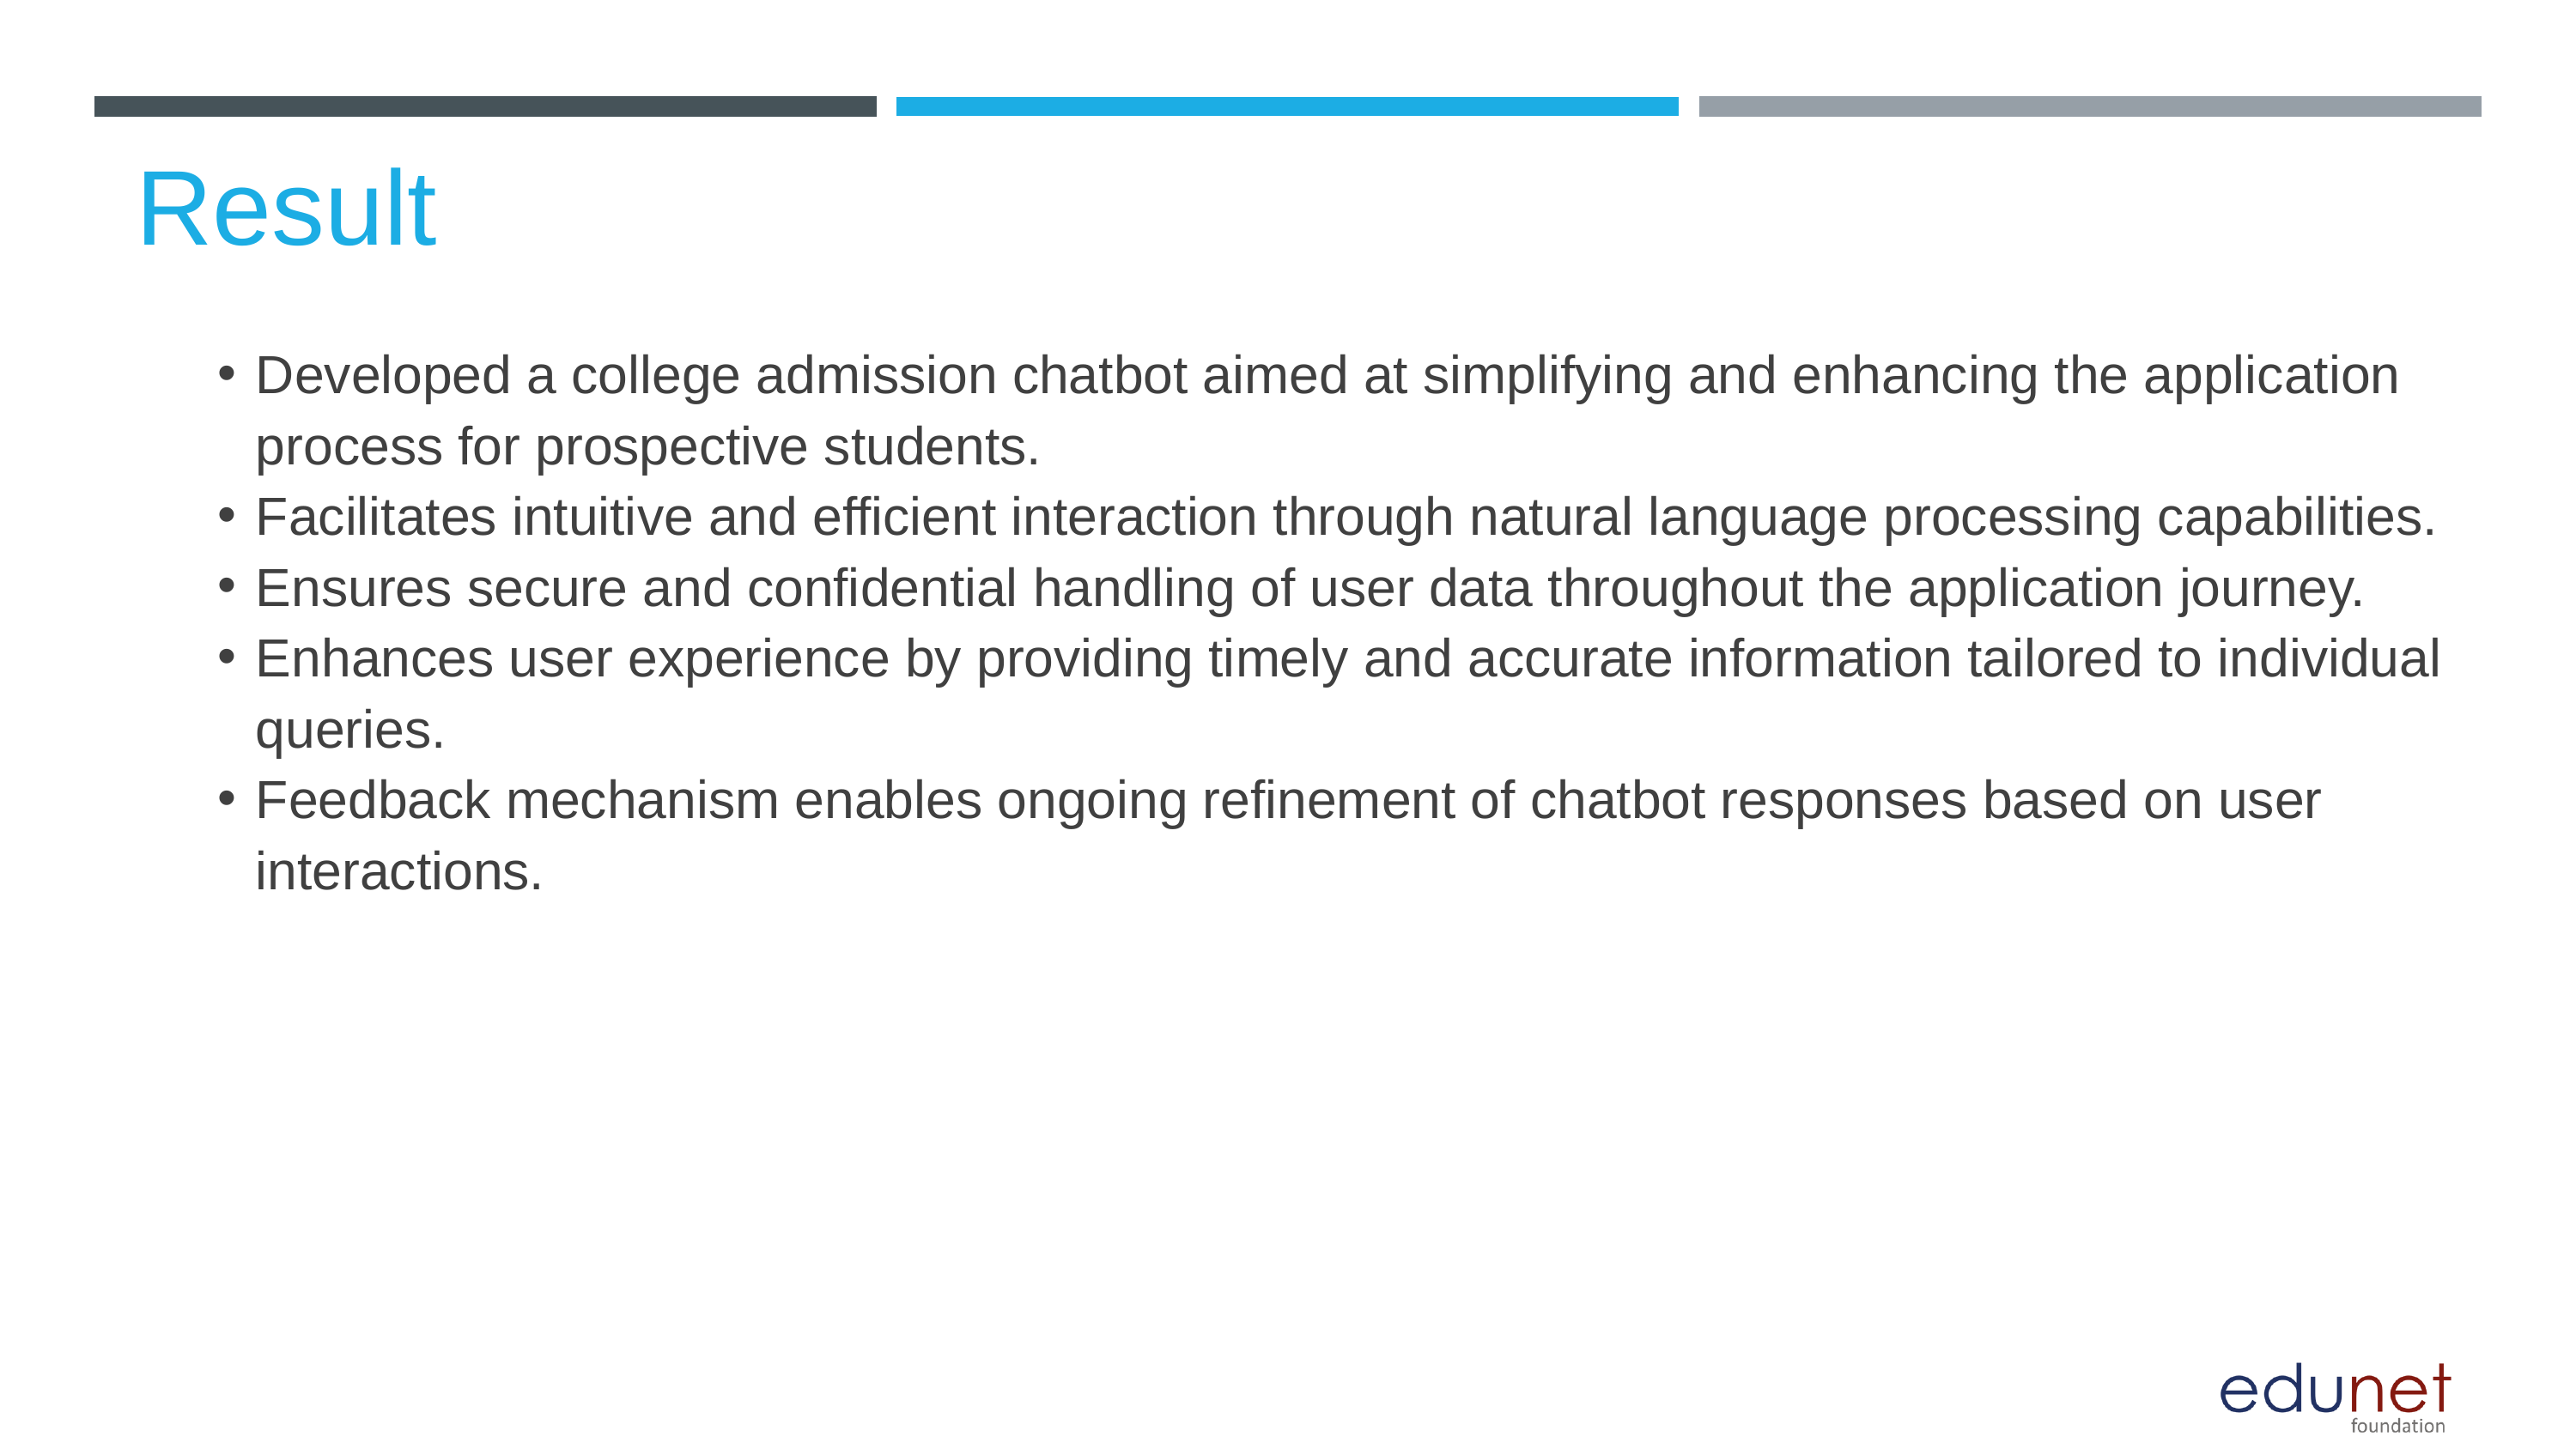

Result

Developed a college admission chatbot aimed at simplifying and enhancing the application process for prospective students.
Facilitates intuitive and efficient interaction through natural language processing capabilities.
Ensures secure and confidential handling of user data throughout the application journey.
Enhances user experience by providing timely and accurate information tailored to individual queries.
Feedback mechanism enables ongoing refinement of chatbot responses based on user interactions.